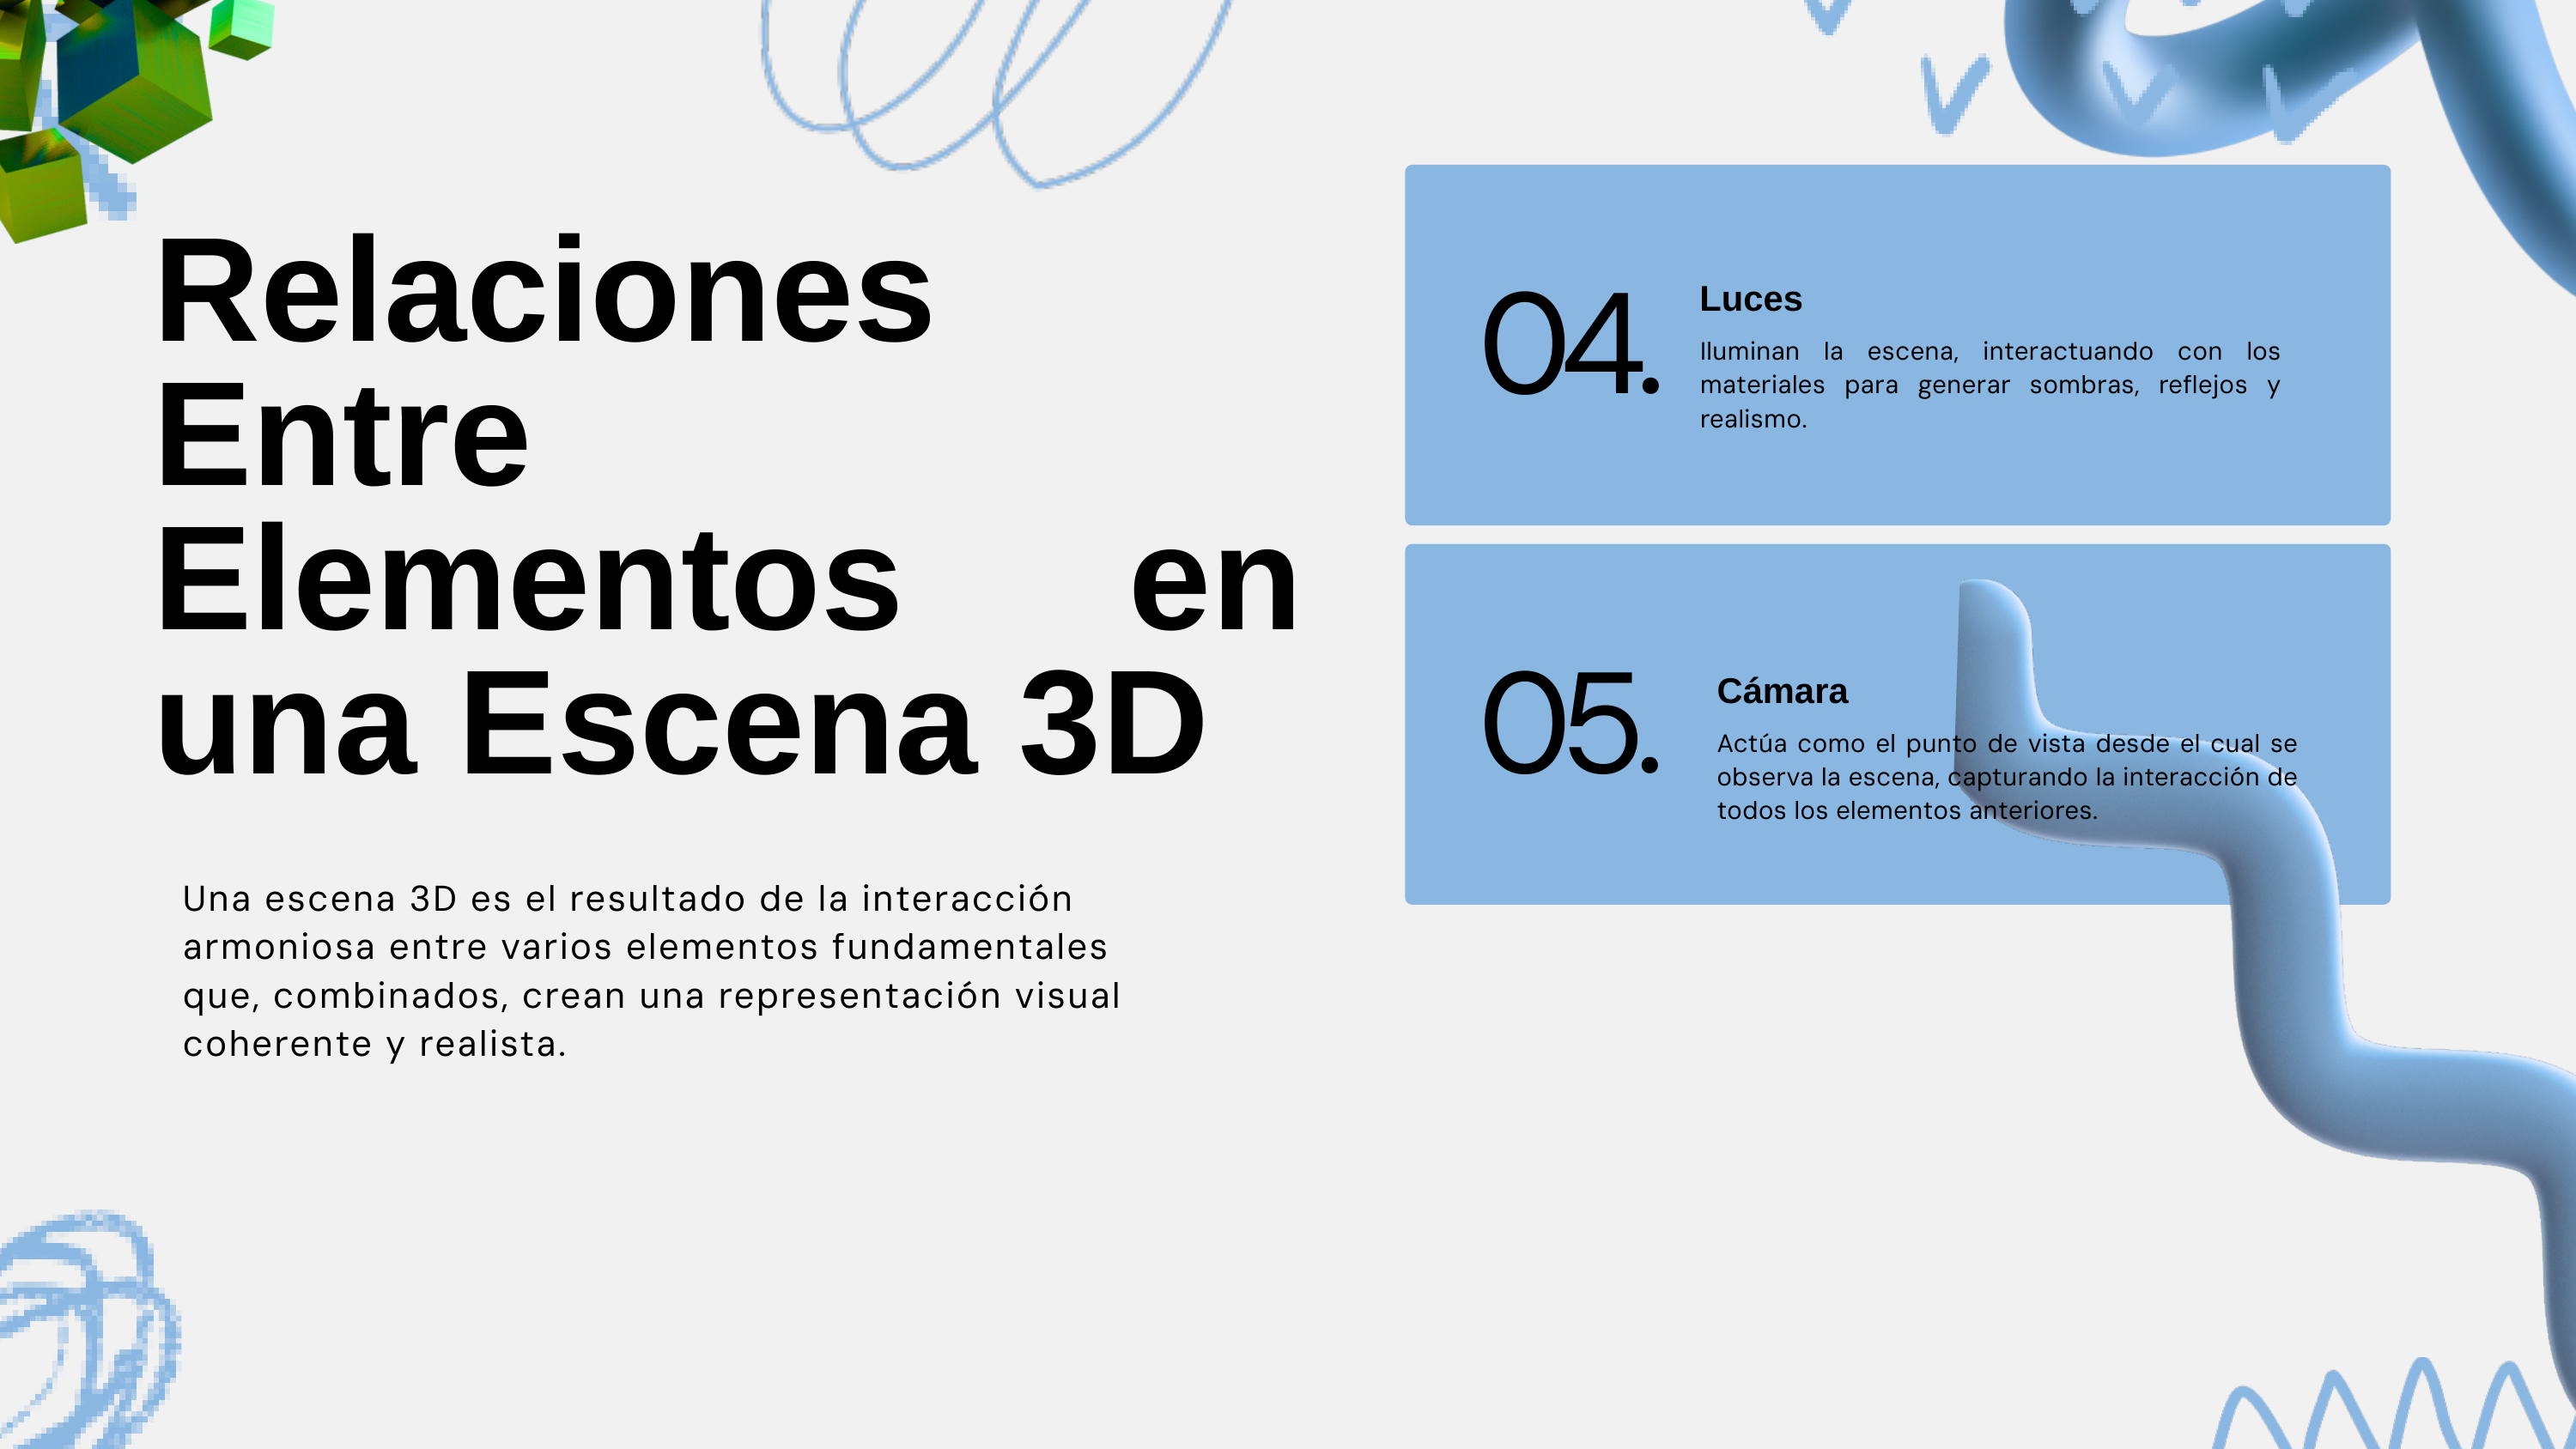

Relaciones Entre Elementos en una Escena 3D
Luces
04.
Iluminan la escena, interactuando con los materiales para generar sombras, reflejos y realismo.

Cámara
05.
Actúa como el punto de vista desde el cual se observa la escena, capturando la interacción de todos los elementos anteriores.
Una escena 3D es el resultado de la interacción armoniosa entre varios elementos fundamentales que, combinados, crean una representación visual coherente y realista.